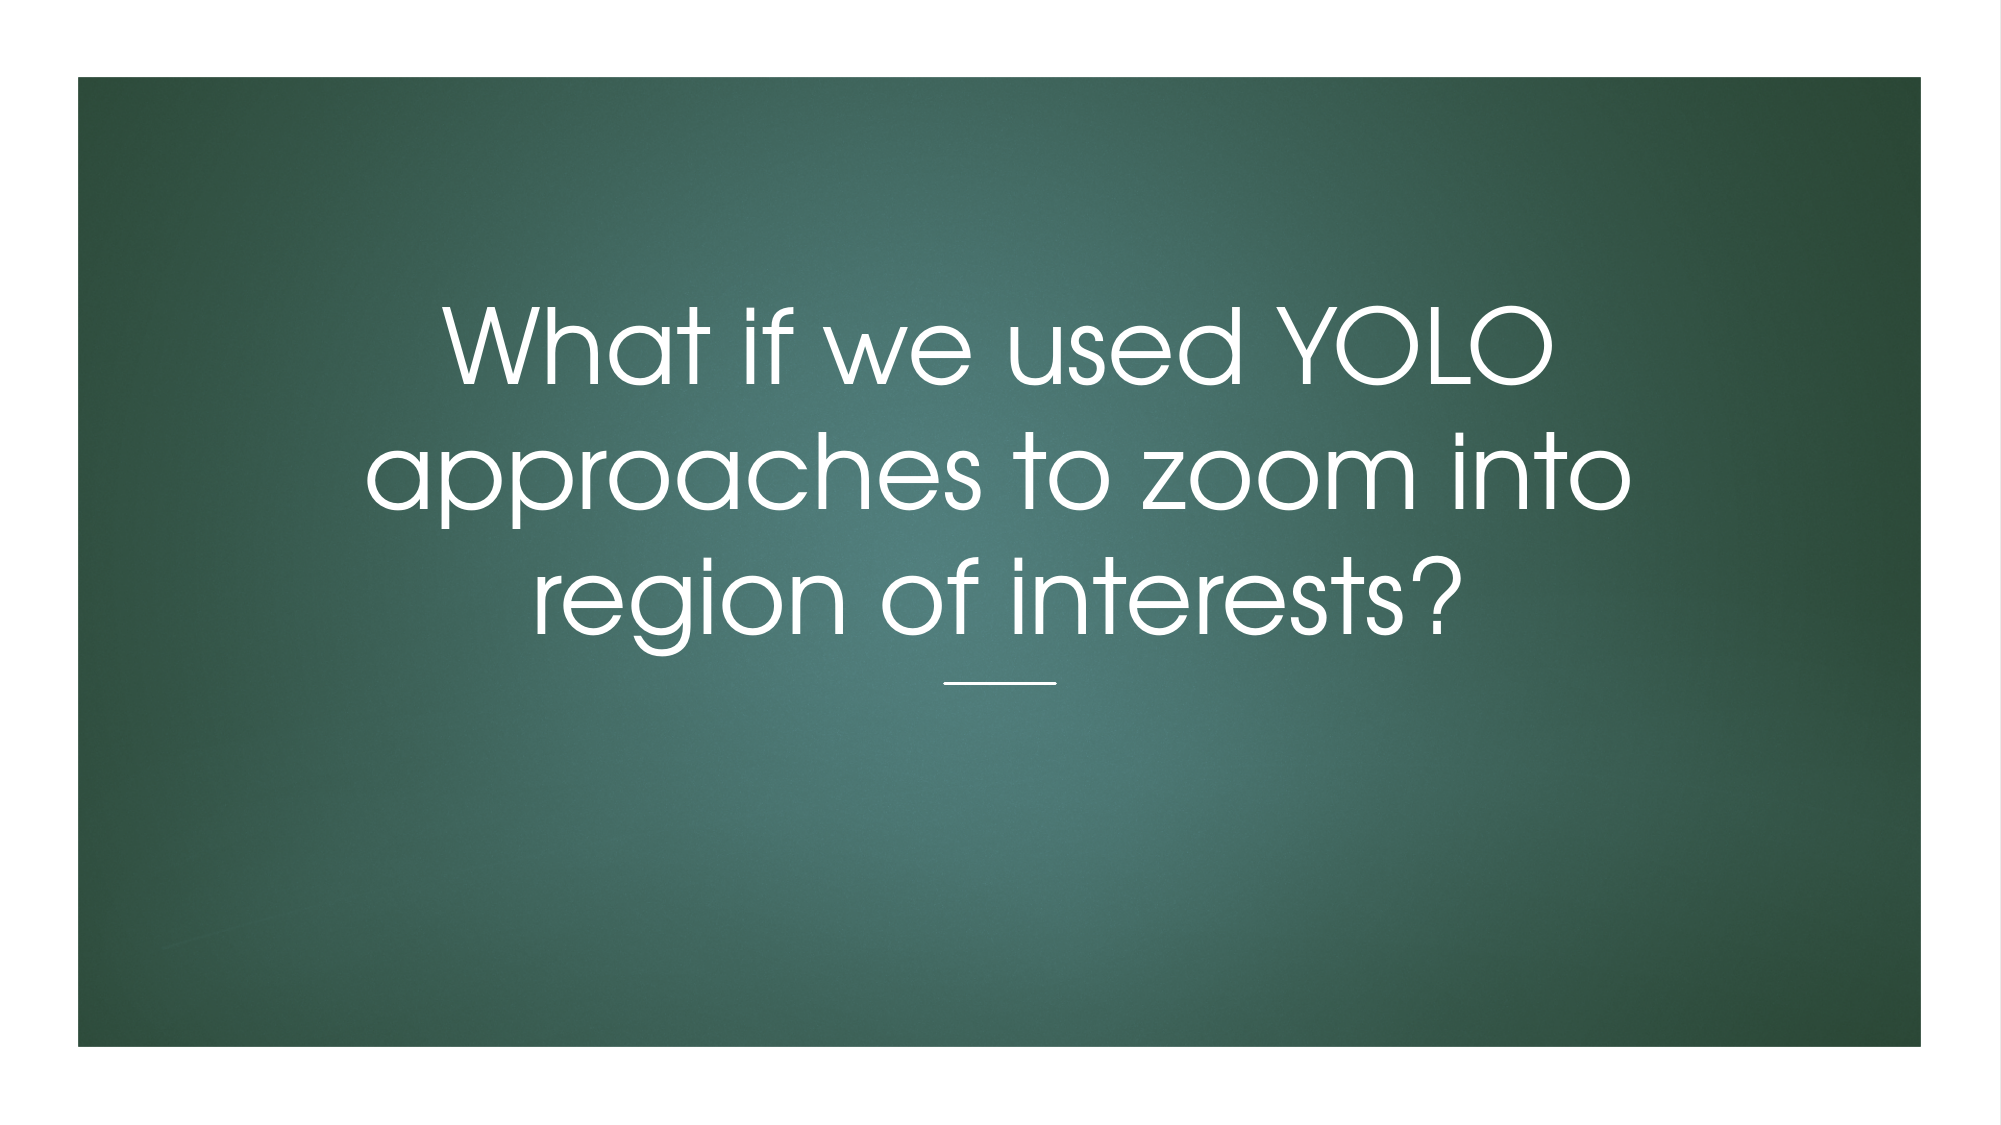

# What if we used YOLO approaches to zoom into region of interests?